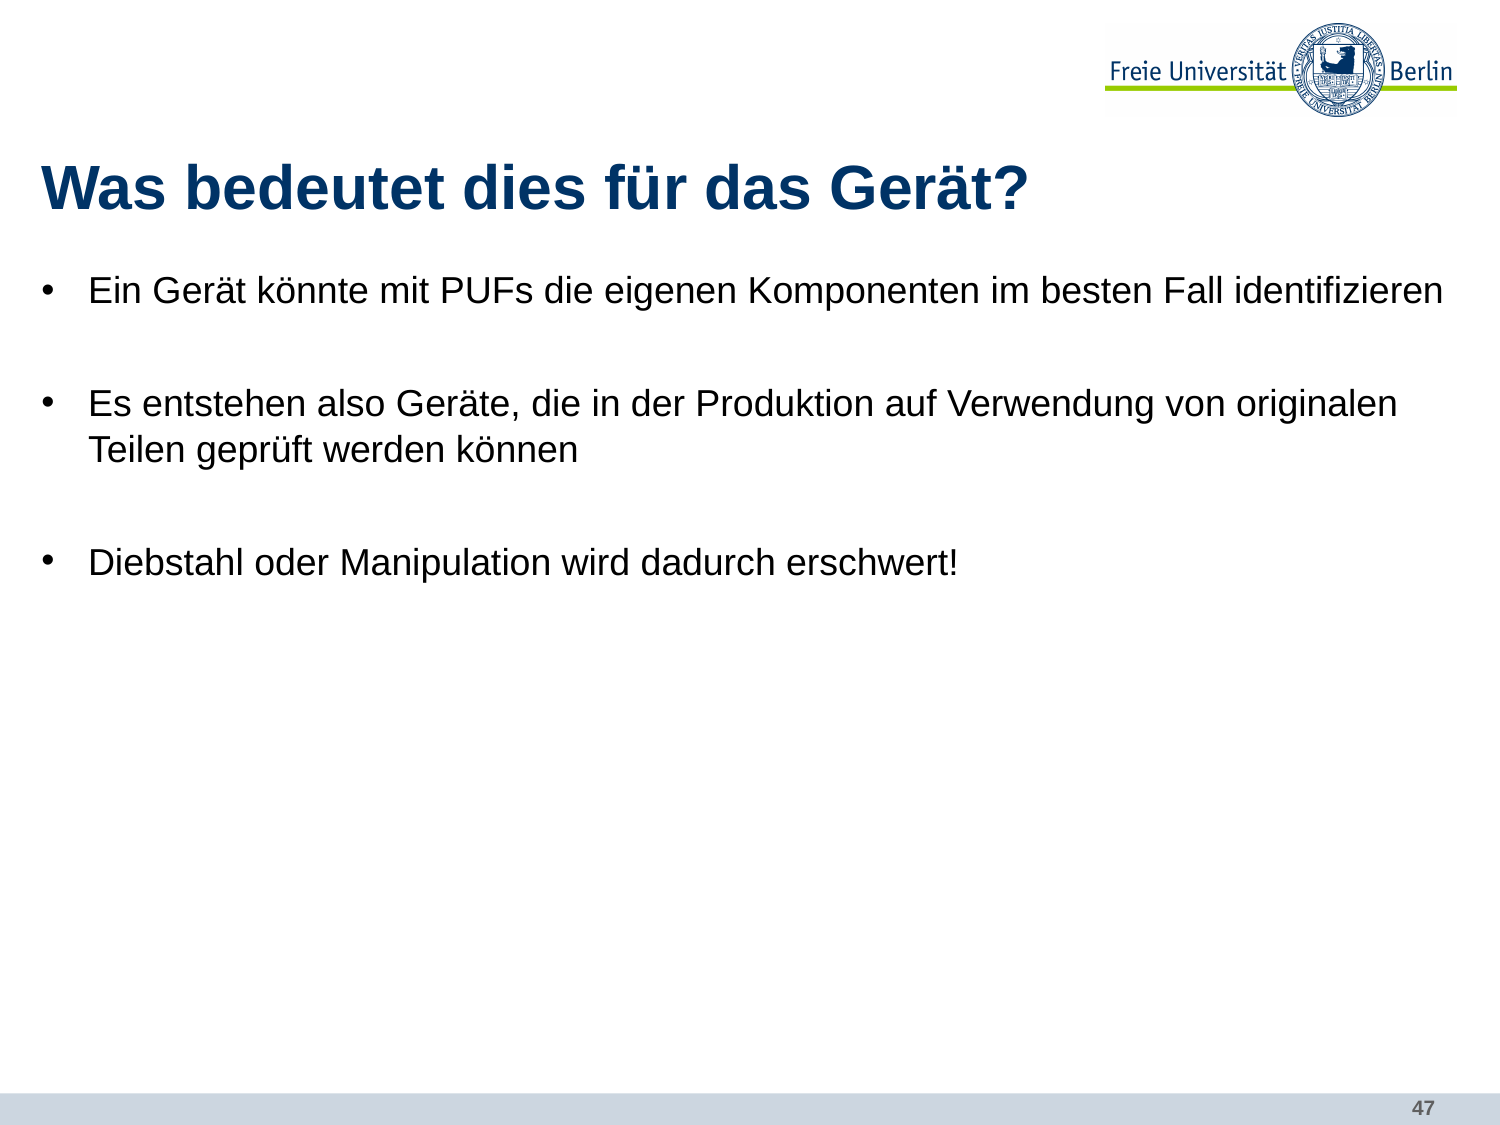

# Was bedeutet dies für das Gerät?
Ein Gerät könnte mit PUFs die eigenen Komponenten im besten Fall identifizieren

Es entstehen also Geräte, die in der Produktion auf Verwendung von originalen Teilen geprüft werden können

Diebstahl oder Manipulation wird dadurch erschwert!